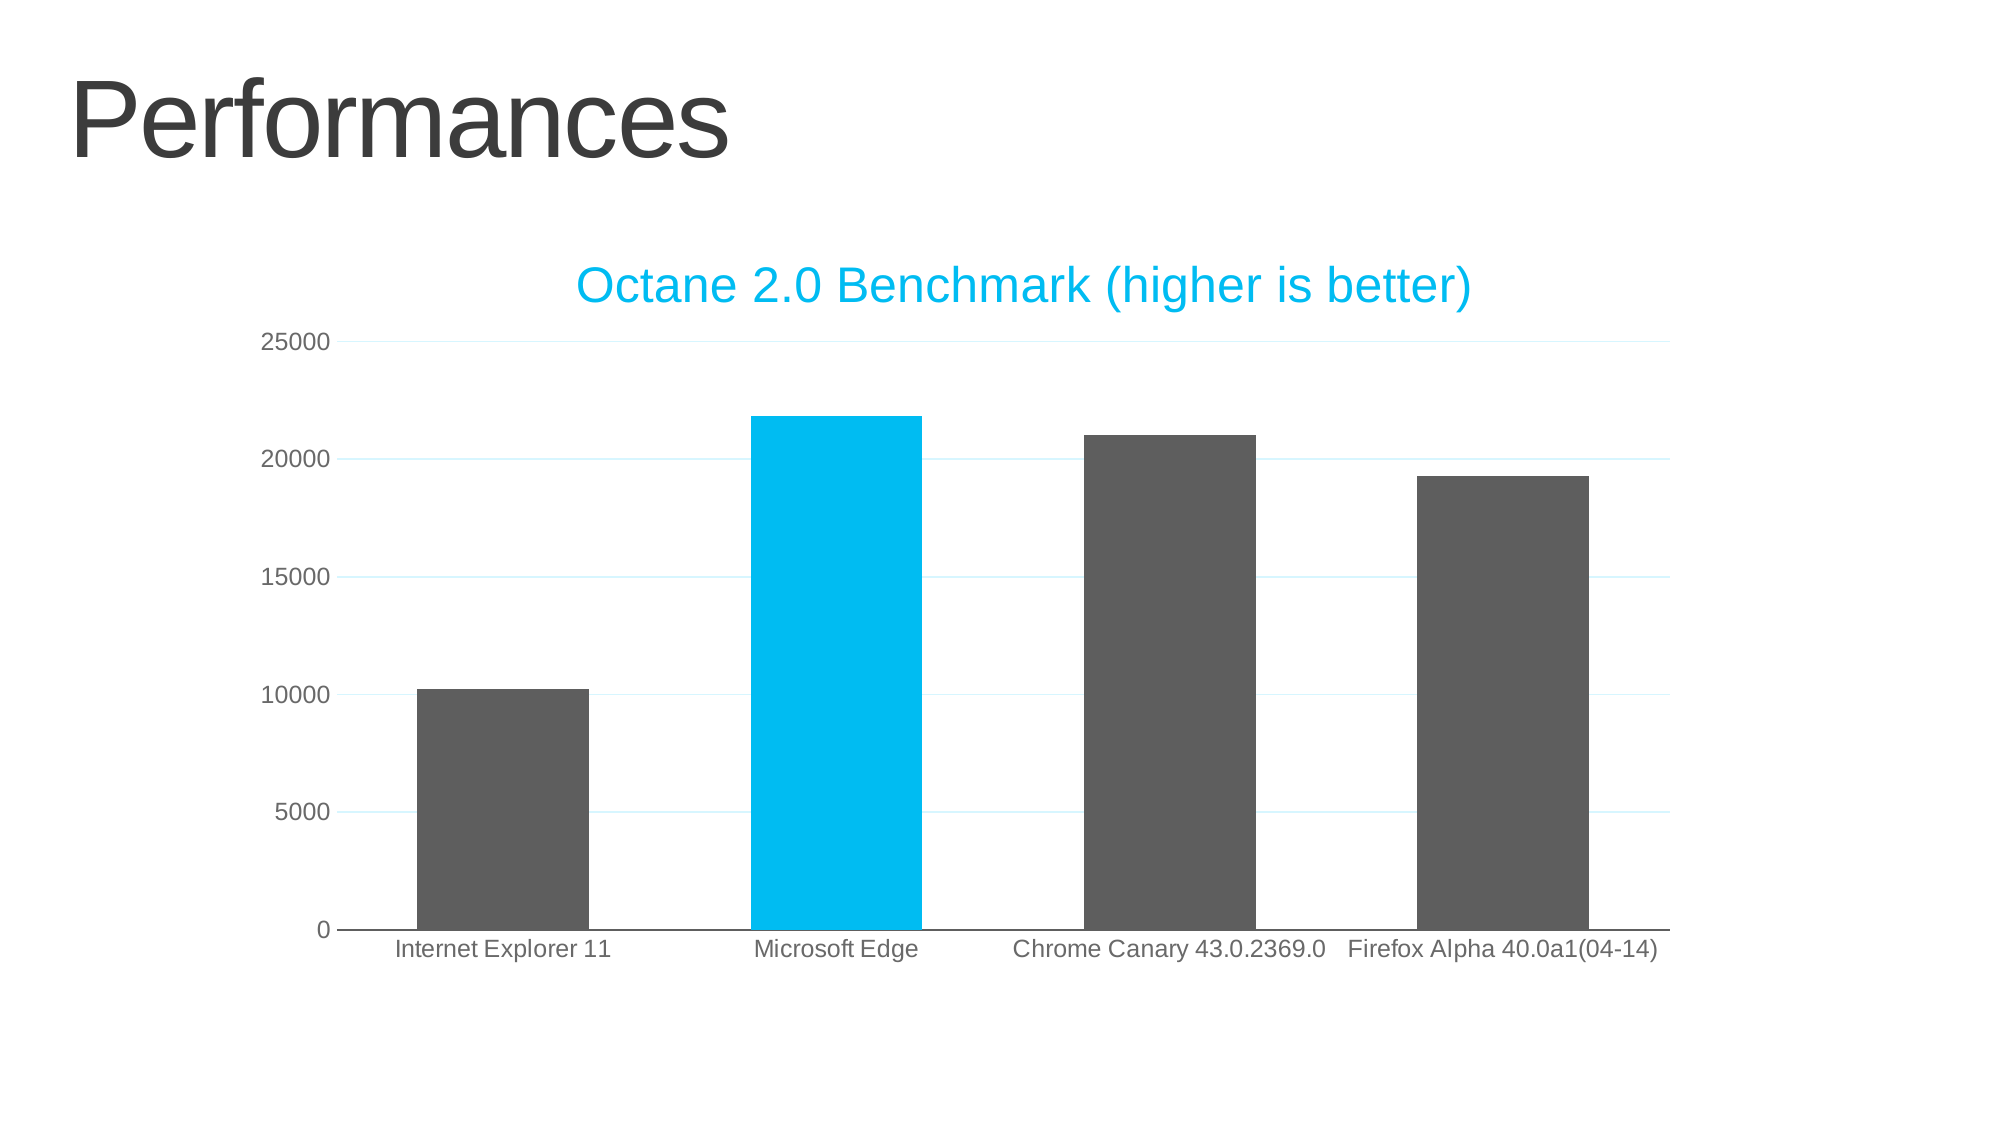

# Performances

### Chart: Octane 2.0 Benchmark (higher is better)

| Category | Higher is better |
|---|---|
| Internet Explorer 11 | 10247.0 |
| Microsoft Edge | 21854.0 |
| Chrome Canary 43.0.2369.0 | 21014.0 |
| Firefox Alpha 40.0a1(04-14) | 19271.0 |